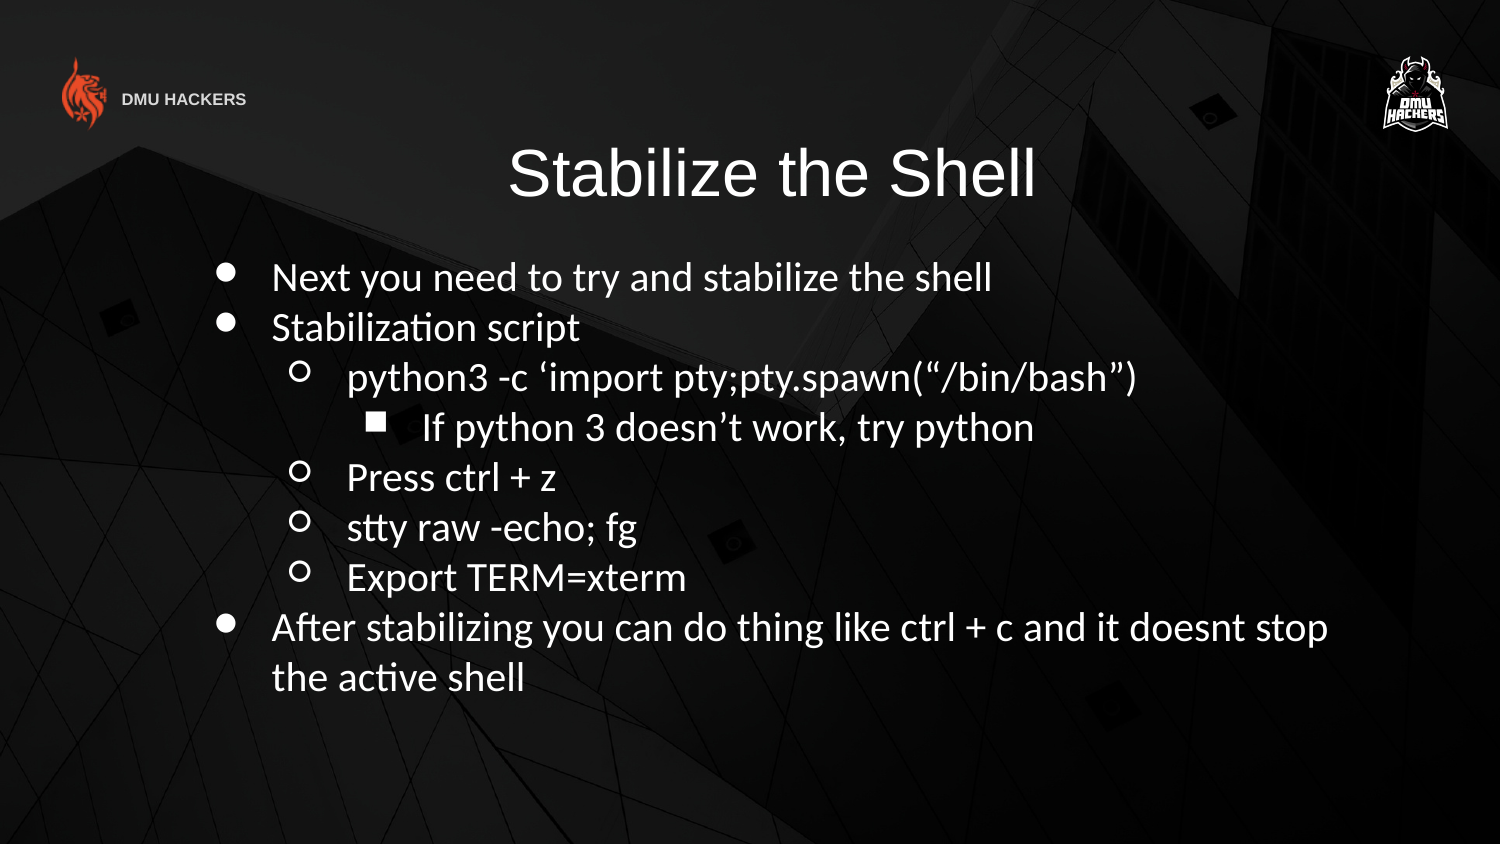

DMU HACKERS
Stabilize the Shell
Next you need to try and stabilize the shell
Stabilization script
python3 -c ‘import pty;pty.spawn(“/bin/bash”)
If python 3 doesn’t work, try python
Press ctrl + z
stty raw -echo; fg
Export TERM=xterm
After stabilizing you can do thing like ctrl + c and it doesnt stop the active shell